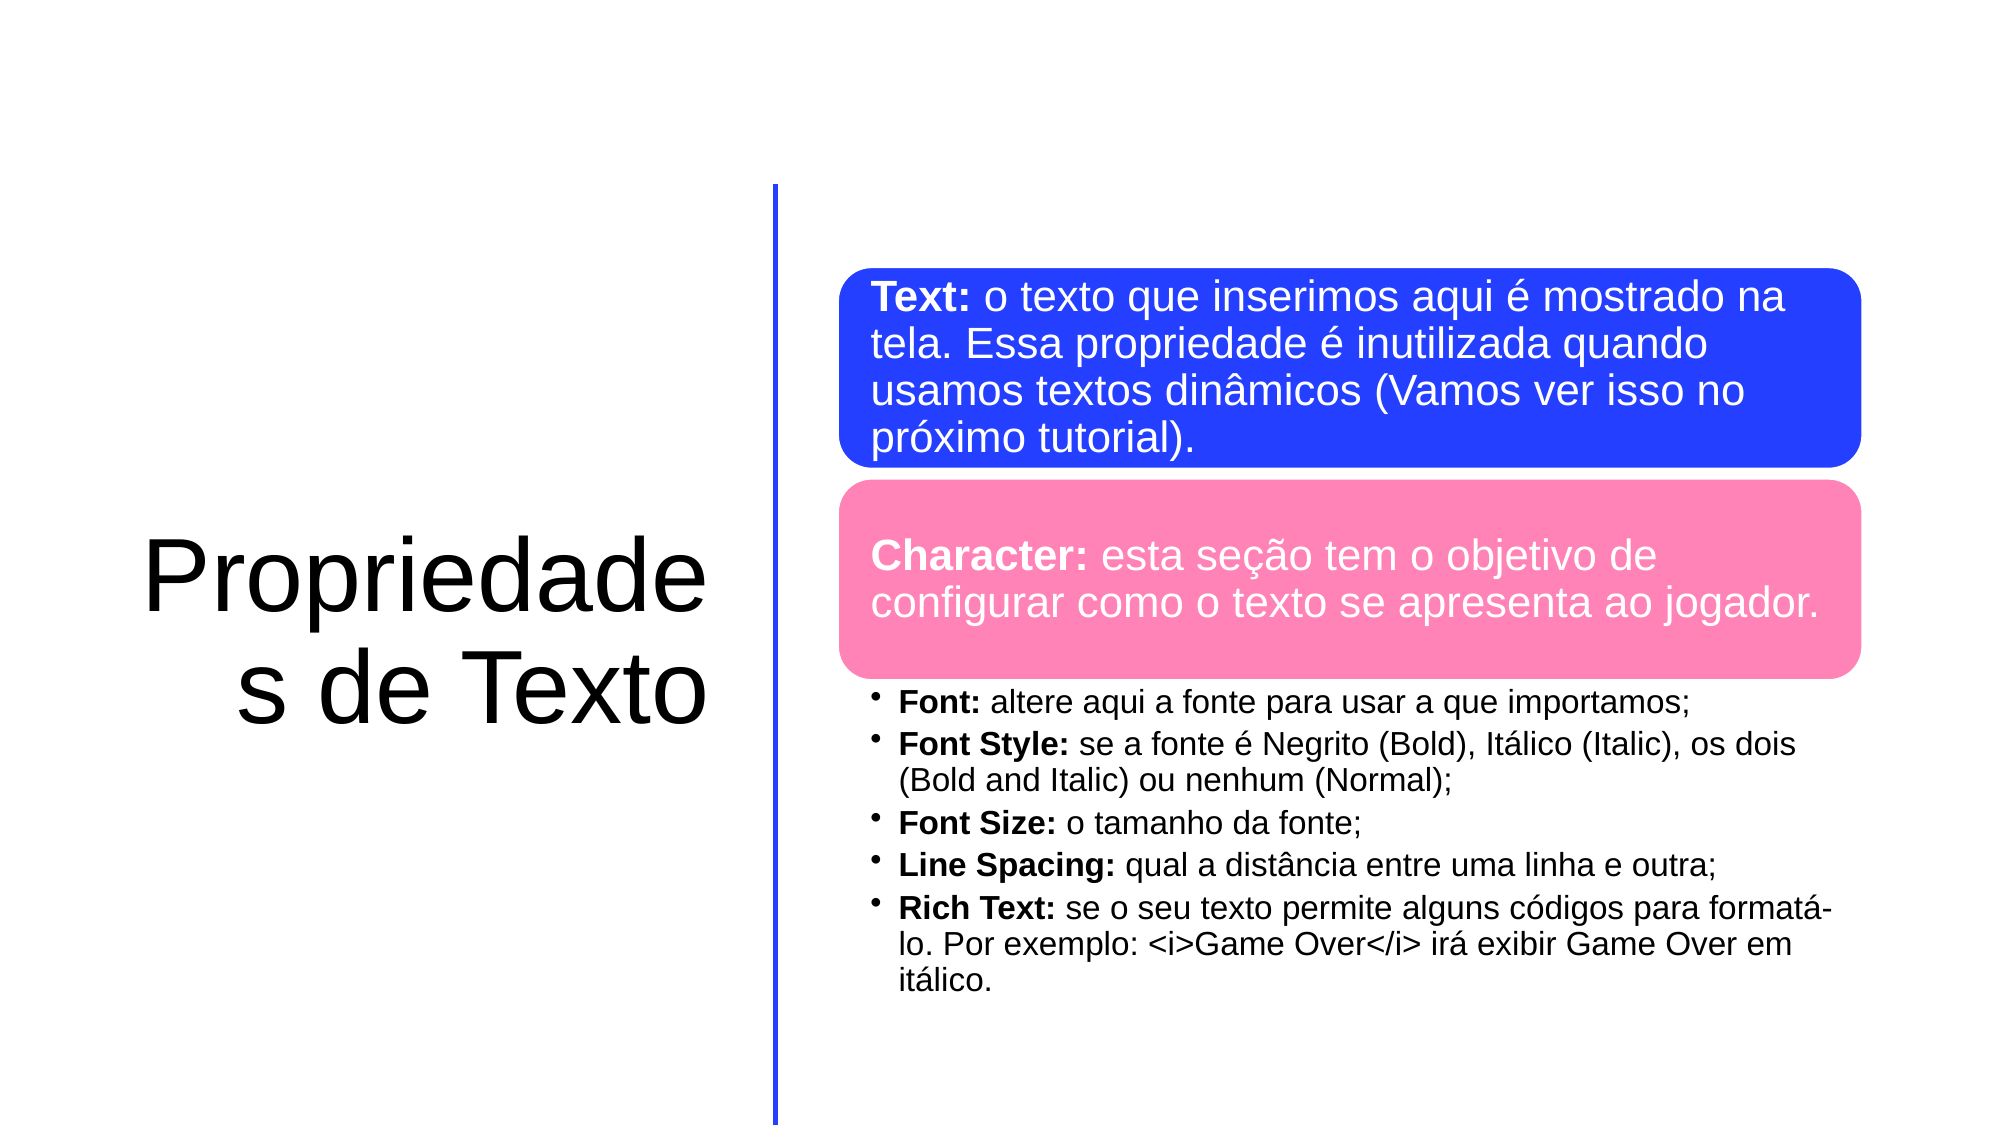

# Propriedades de Texto
Text: o texto que inserimos aqui é mostrado na tela. Essa propriedade é inutilizada quando usamos textos dinâmicos (Vamos ver isso no próximo tutorial).
Character: esta seção tem o objetivo de configurar como o texto se apresenta ao jogador.
Font: altere aqui a fonte para usar a que importamos;
Font Style: se a fonte é Negrito (Bold), Itálico (Italic), os dois (Bold and Italic) ou nenhum (Normal);
Font Size: o tamanho da fonte;
Line Spacing: qual a distância entre uma linha e outra;
Rich Text: se o seu texto permite alguns códigos para formatá-lo. Por exemplo: <i>Game Over</i> irá exibir Game Over em itálico.